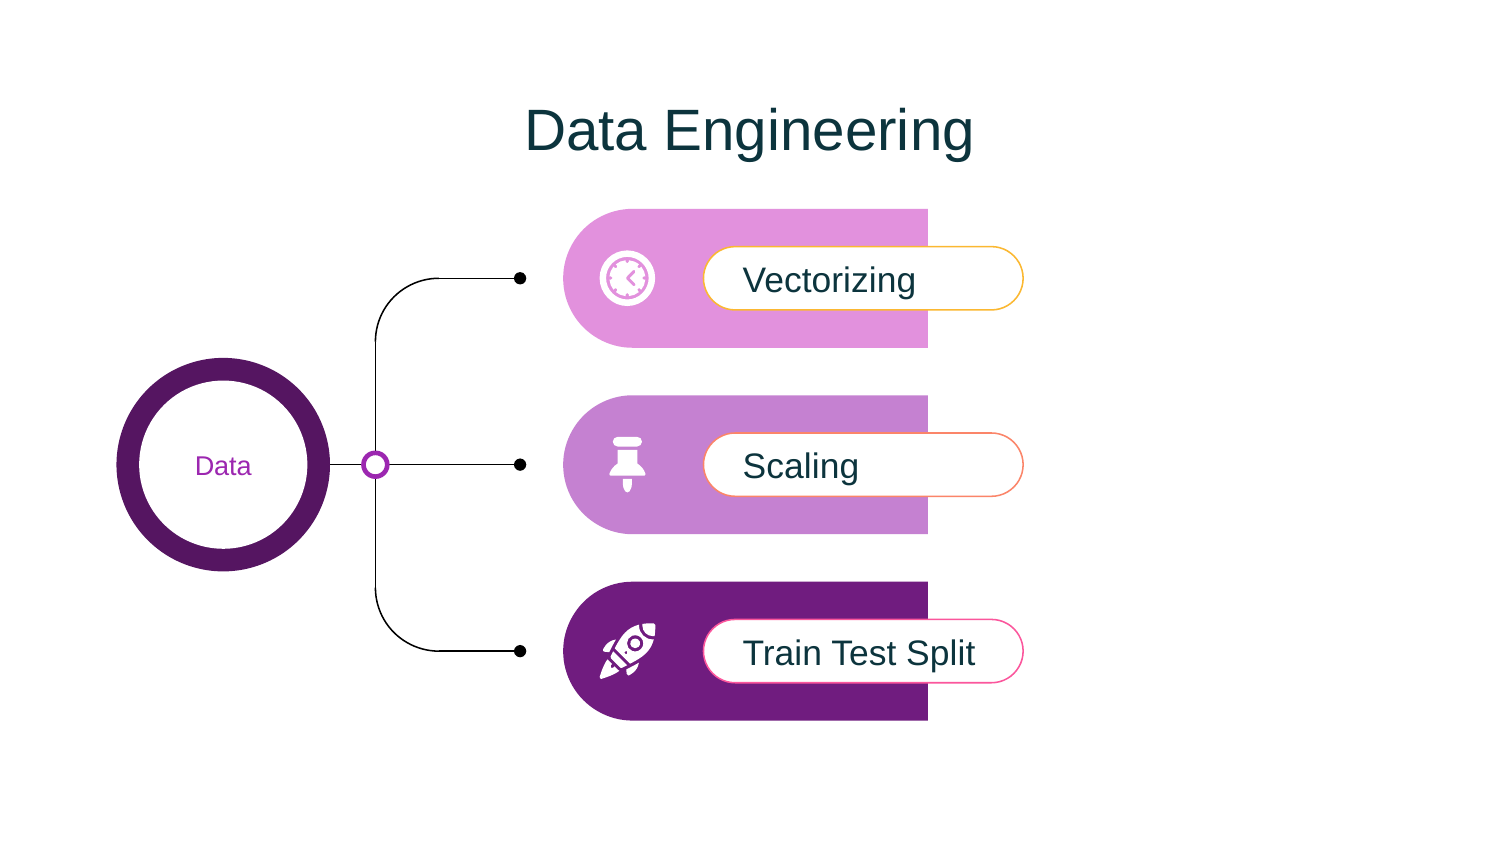

# Data Engineering

Vectorizing

Data

Scaling

Train Test Split